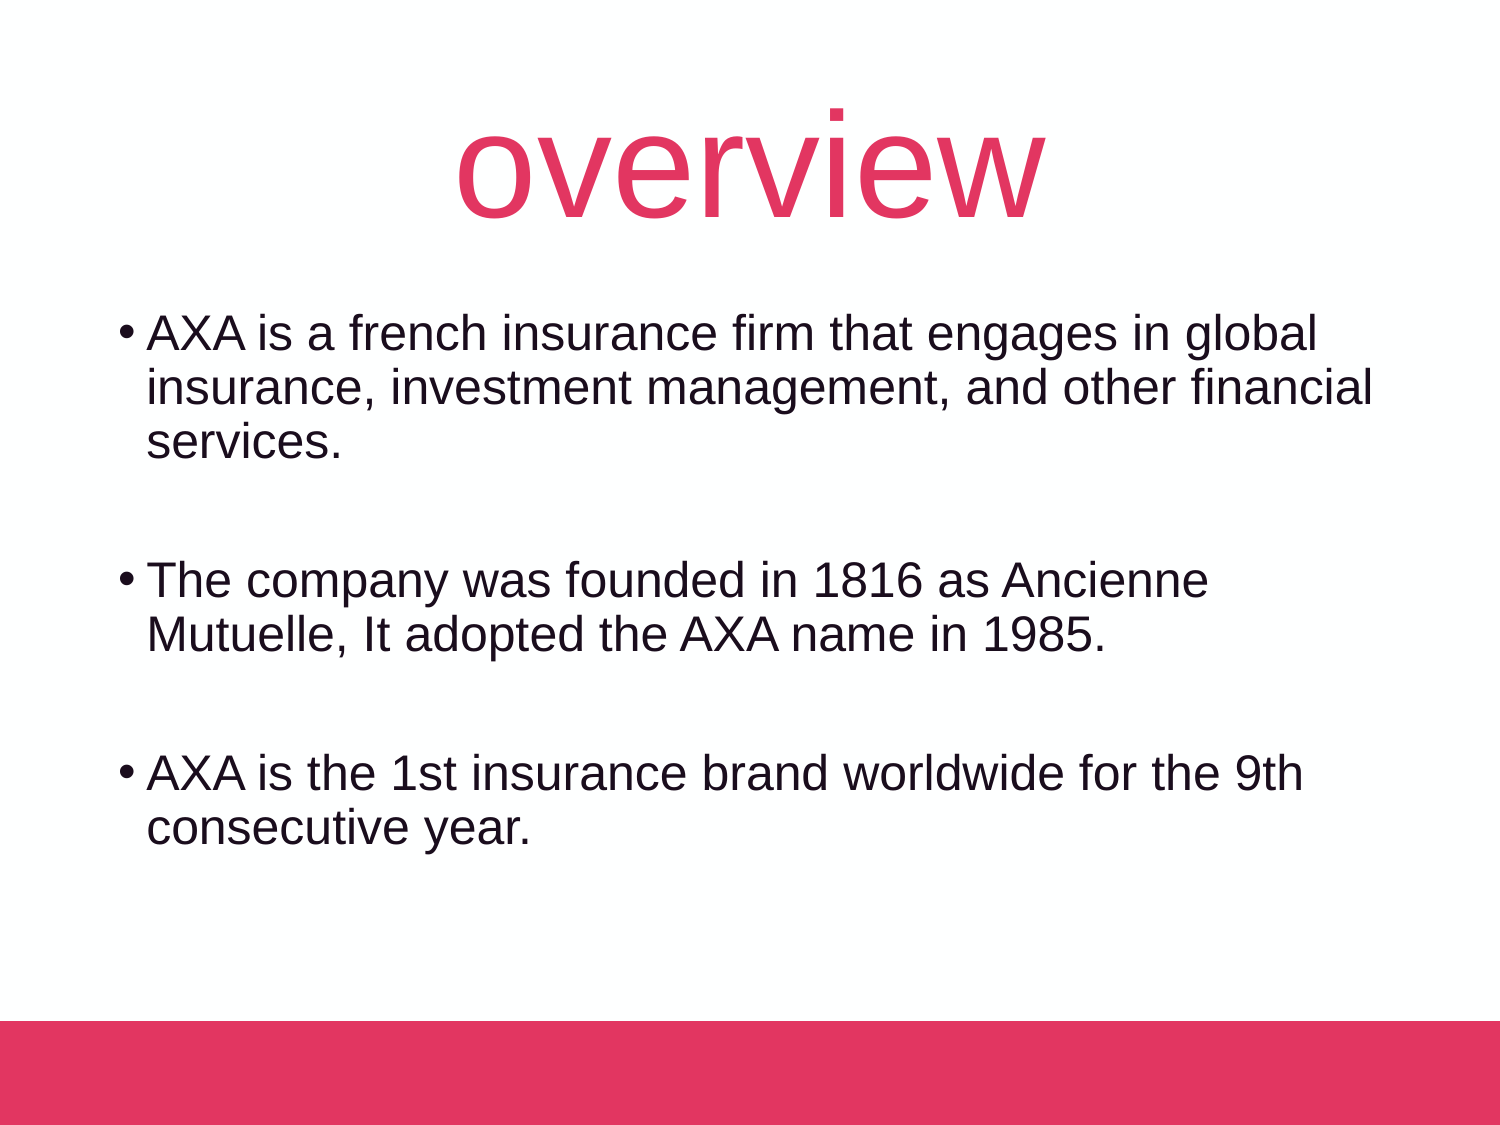

# overview
AXA is a french insurance firm that engages in global insurance, investment management, and other financial services.

The company was founded in 1816 as Ancienne Mutuelle, It adopted the AXA name in 1985.

AXA is the 1st insurance brand worldwide for the 9th consecutive year.